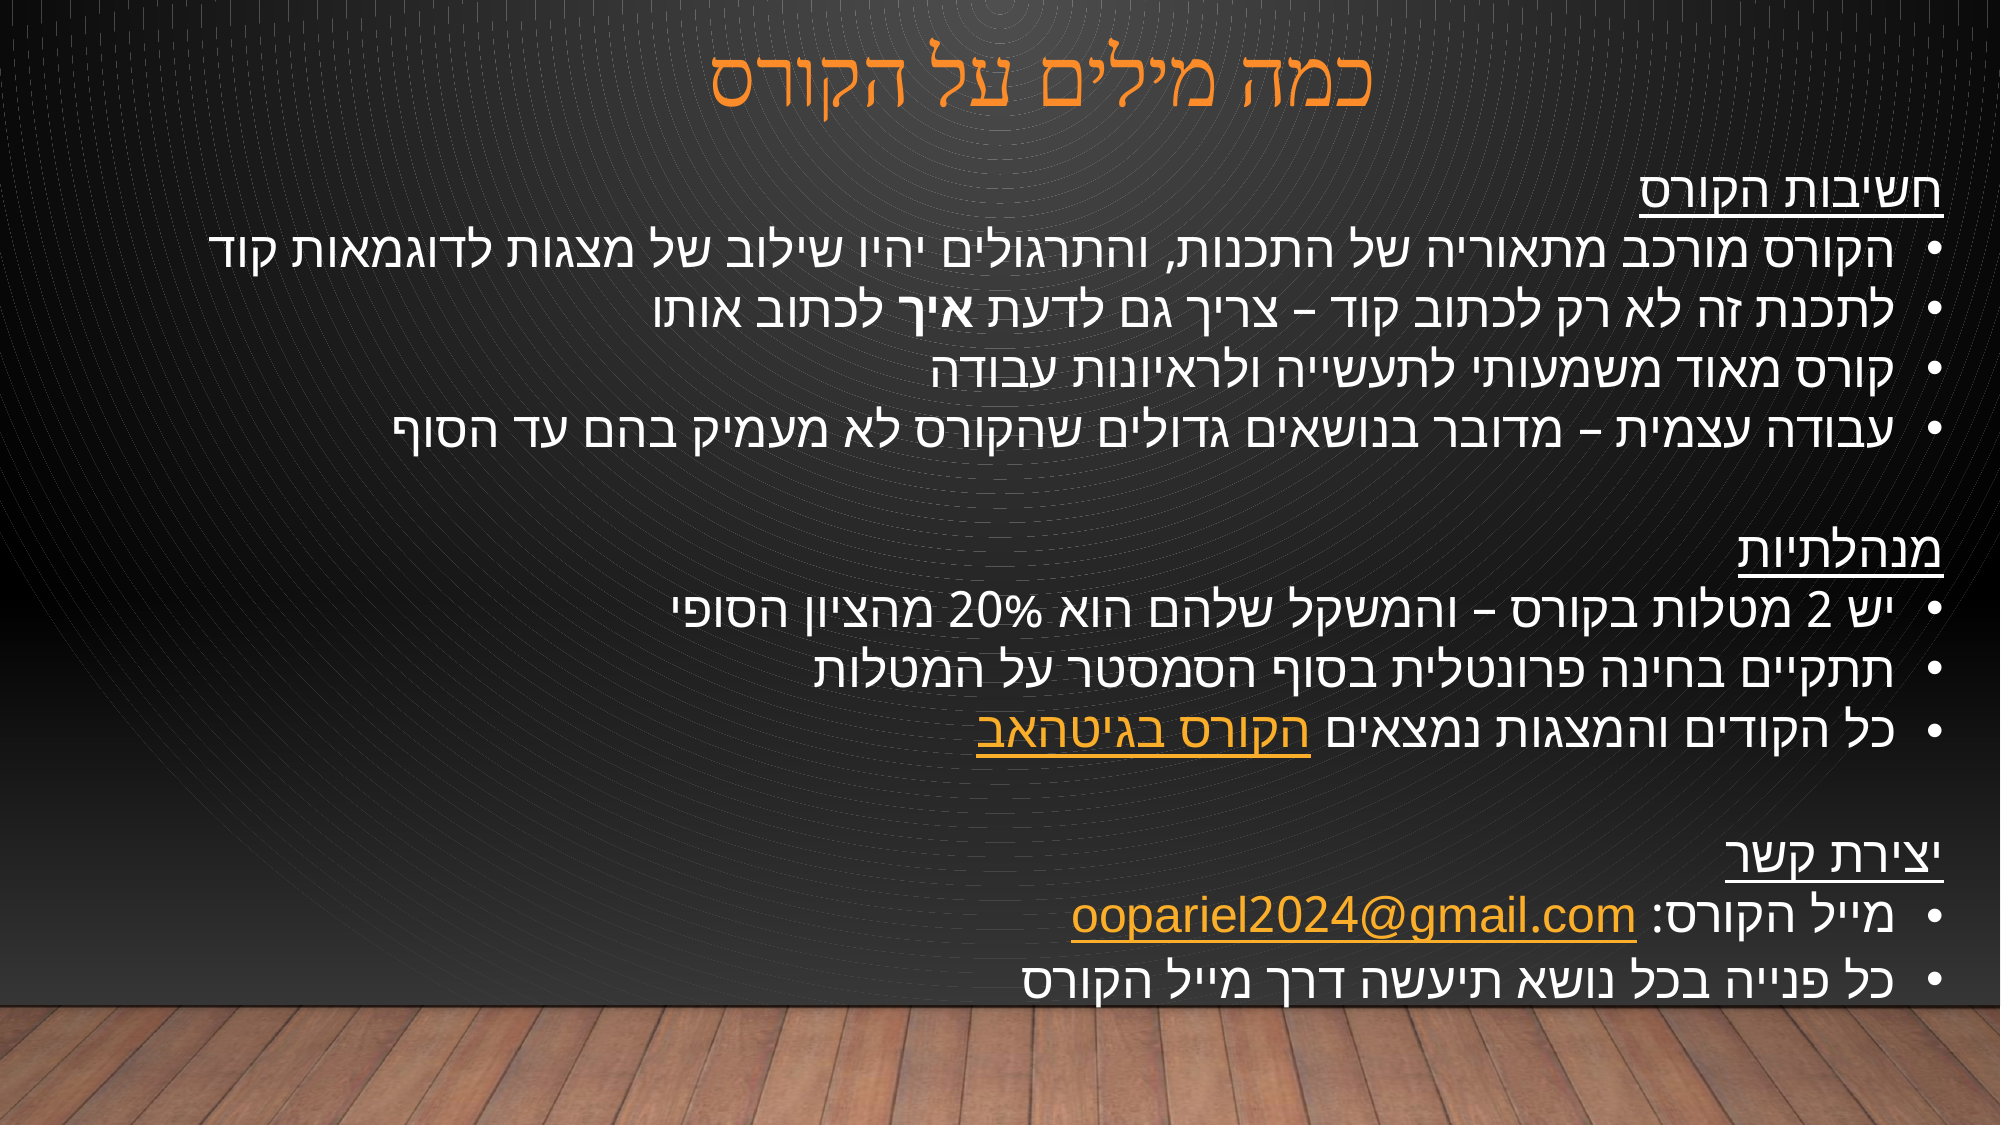

כמה מילים על הקורס
חשיבות הקורס
הקורס מורכב מתאוריה של התכנות, והתרגולים יהיו שילוב של מצגות לדוגמאות קוד
לתכנת זה לא רק לכתוב קוד – צריך גם לדעת איך לכתוב אותו
קורס מאוד משמעותי לתעשייה ולראיונות עבודה
עבודה עצמית – מדובר בנושאים גדולים שהקורס לא מעמיק בהם עד הסוף

מנהלתיות
יש 2 מטלות בקורס – והמשקל שלהם הוא 20% מהציון הסופי
תתקיים בחינה פרונטלית בסוף הסמסטר על המטלות
כל הקודים והמצגות נמצאים בגיטהאב הקורס

יצירת קשר
מייל הקורס: oopariel2024@gmail.com
כל פנייה בכל נושא תיעשה דרך מייל הקורס